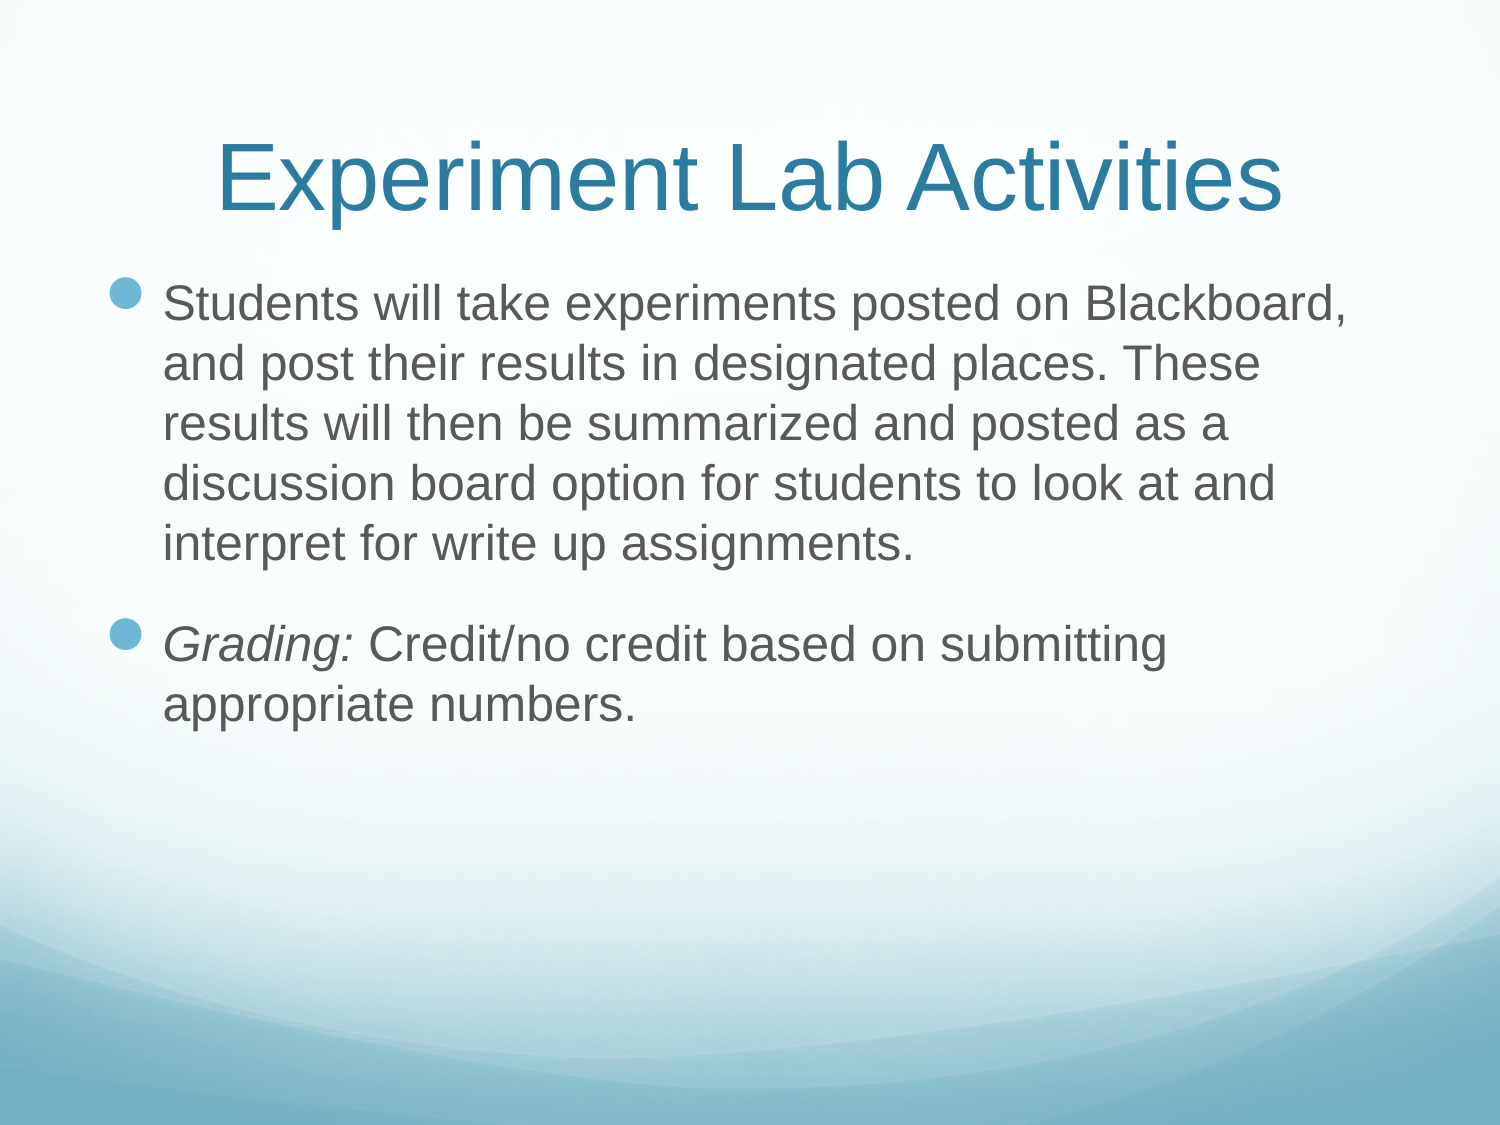

# Experiment Lab Activities
Students will take experiments posted on Blackboard, and post their results in designated places. These results will then be summarized and posted as a discussion board option for students to look at and interpret for write up assignments.
Grading: Credit/no credit based on submitting appropriate numbers.